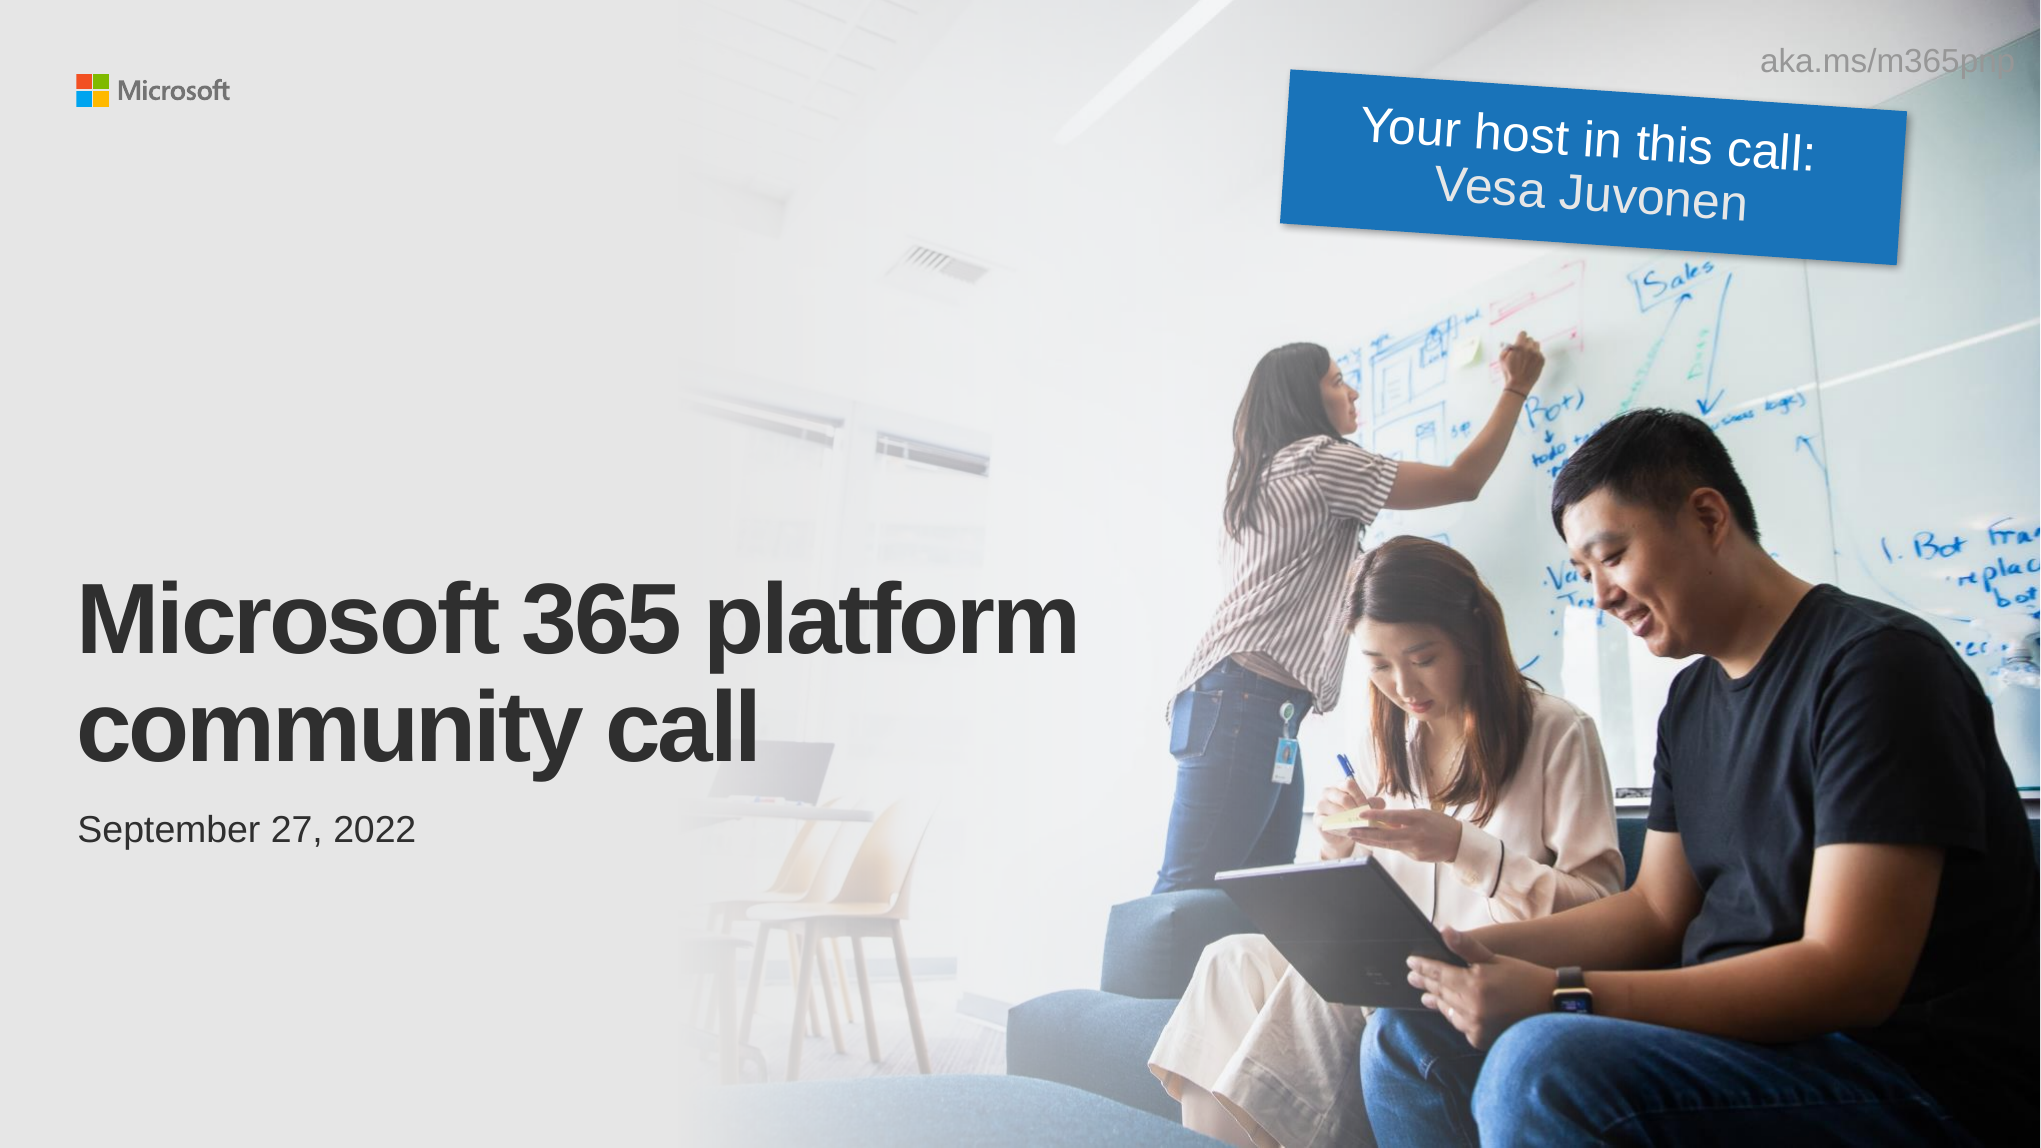

aka.ms/m365pnp
Your host in this call:
Vesa Juvonen
# Microsoft 365 platform community call
September 27, 2022